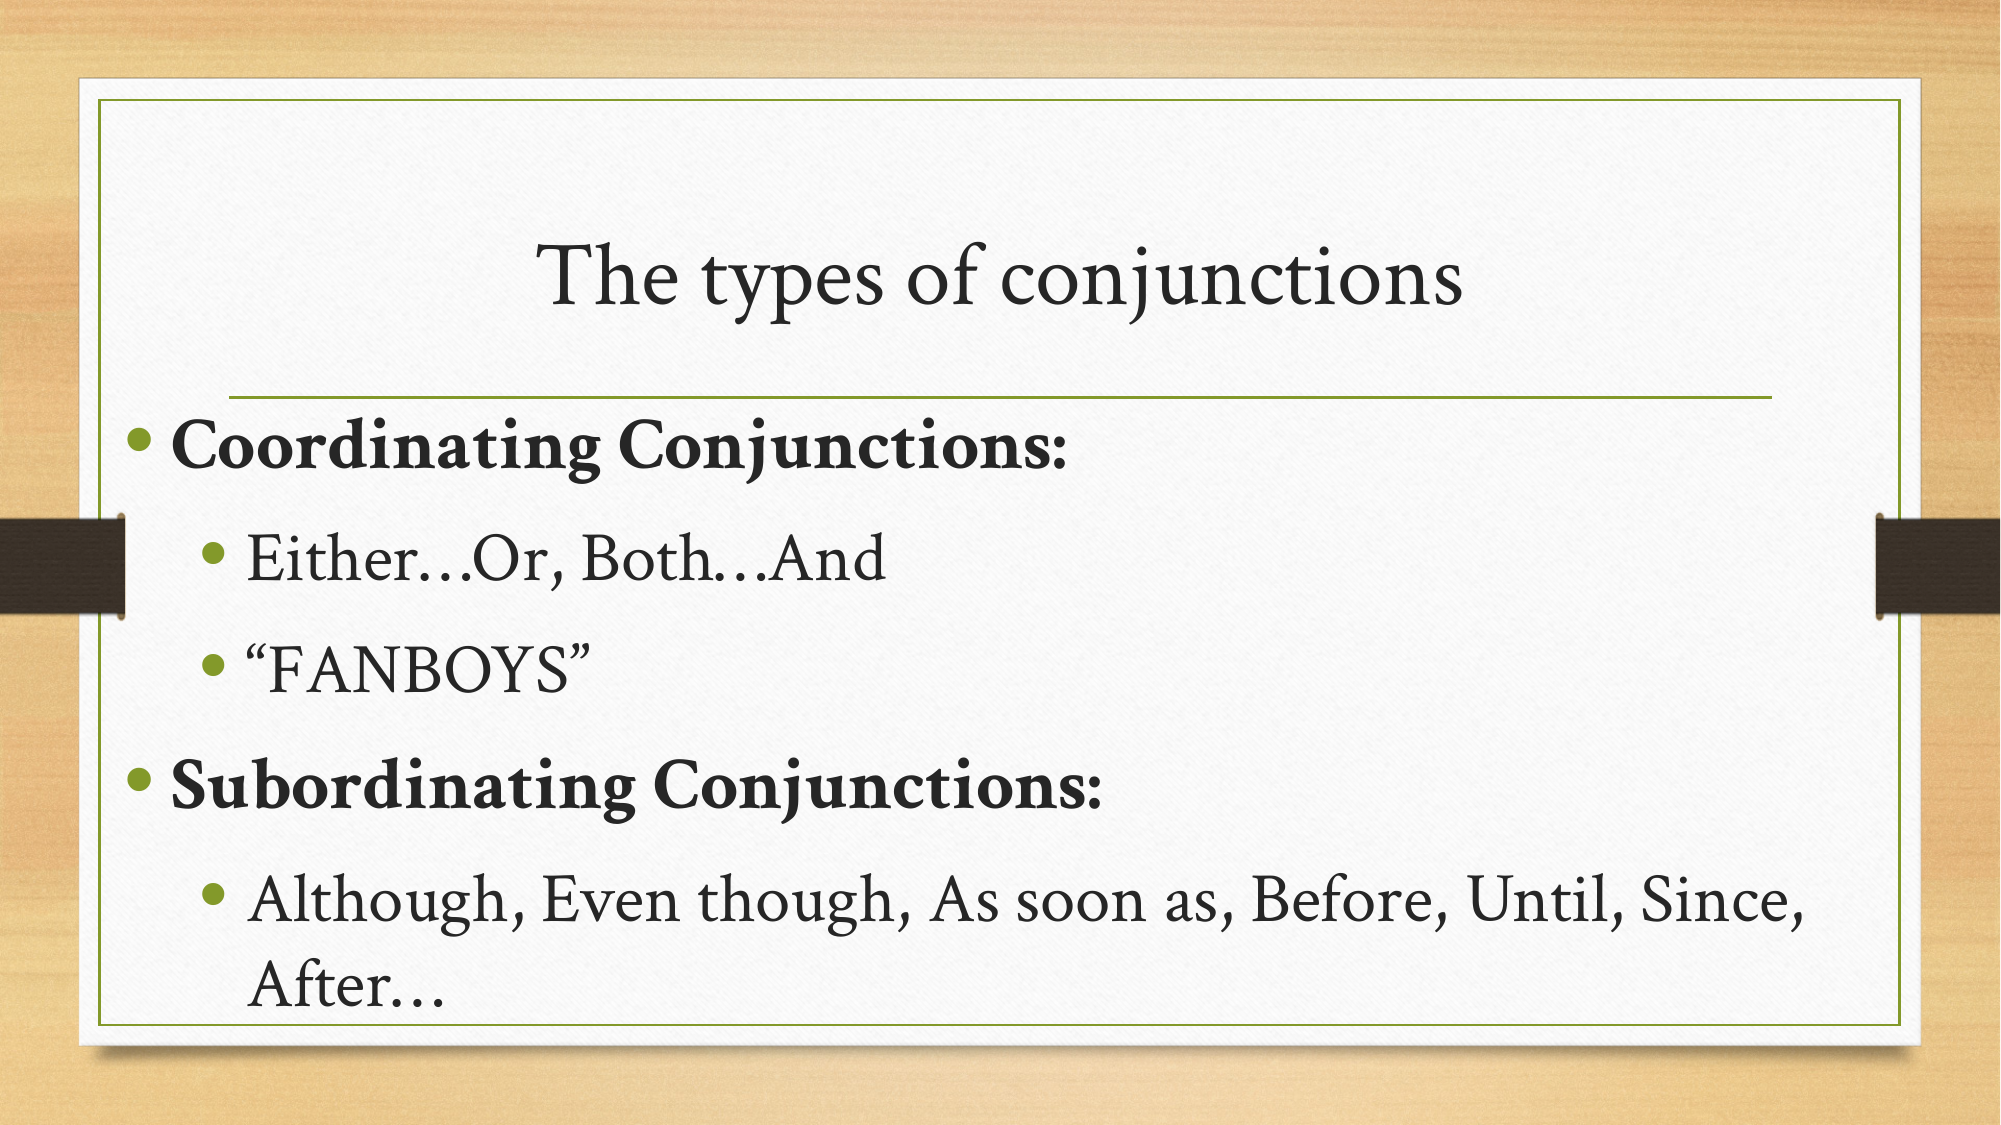

# The types of conjunctions
Coordinating Conjunctions:
Either…Or, Both…And
“FANBOYS”
Subordinating Conjunctions:
Although, Even though, As soon as, Before, Until, Since, After…